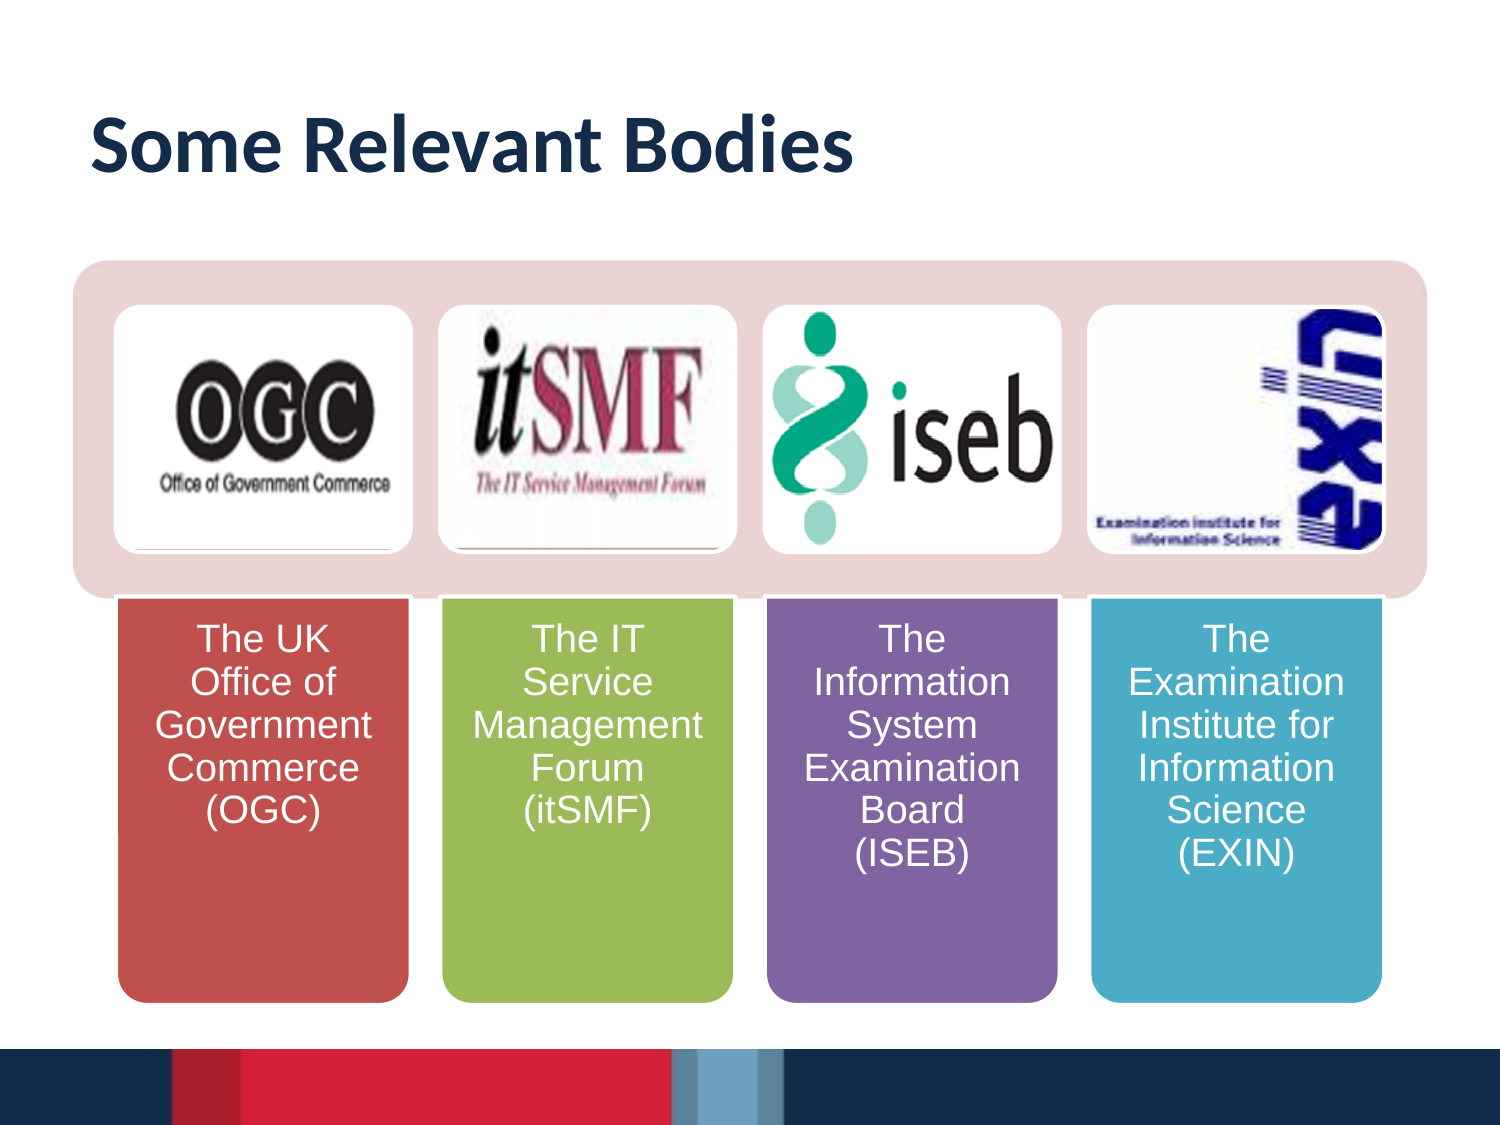

# Some Relevant Bodies
The UK Office of Government Commerce (OGC)
The IT Service Management Forum (itSMF)
The Information System Examination Board (ISEB)
The Examination Institute for Information Science (EXIN)